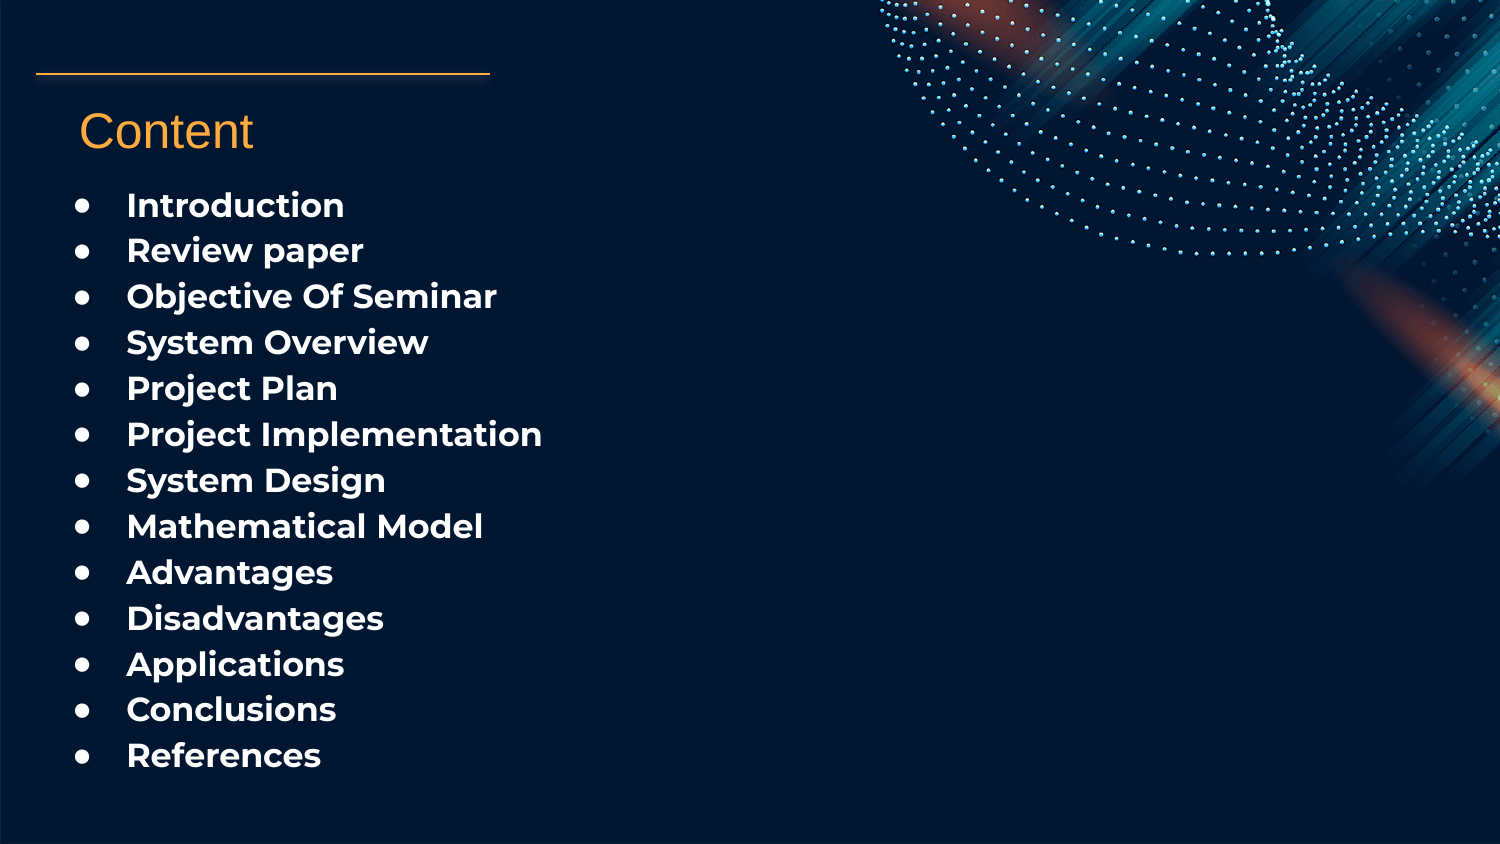

# Content
Introduction
Review paper
Objective Of Seminar
System Overview
Project Plan
Project Implementation
System Design
Mathematical Model
Advantages
Disadvantages
Applications
Conclusions
References